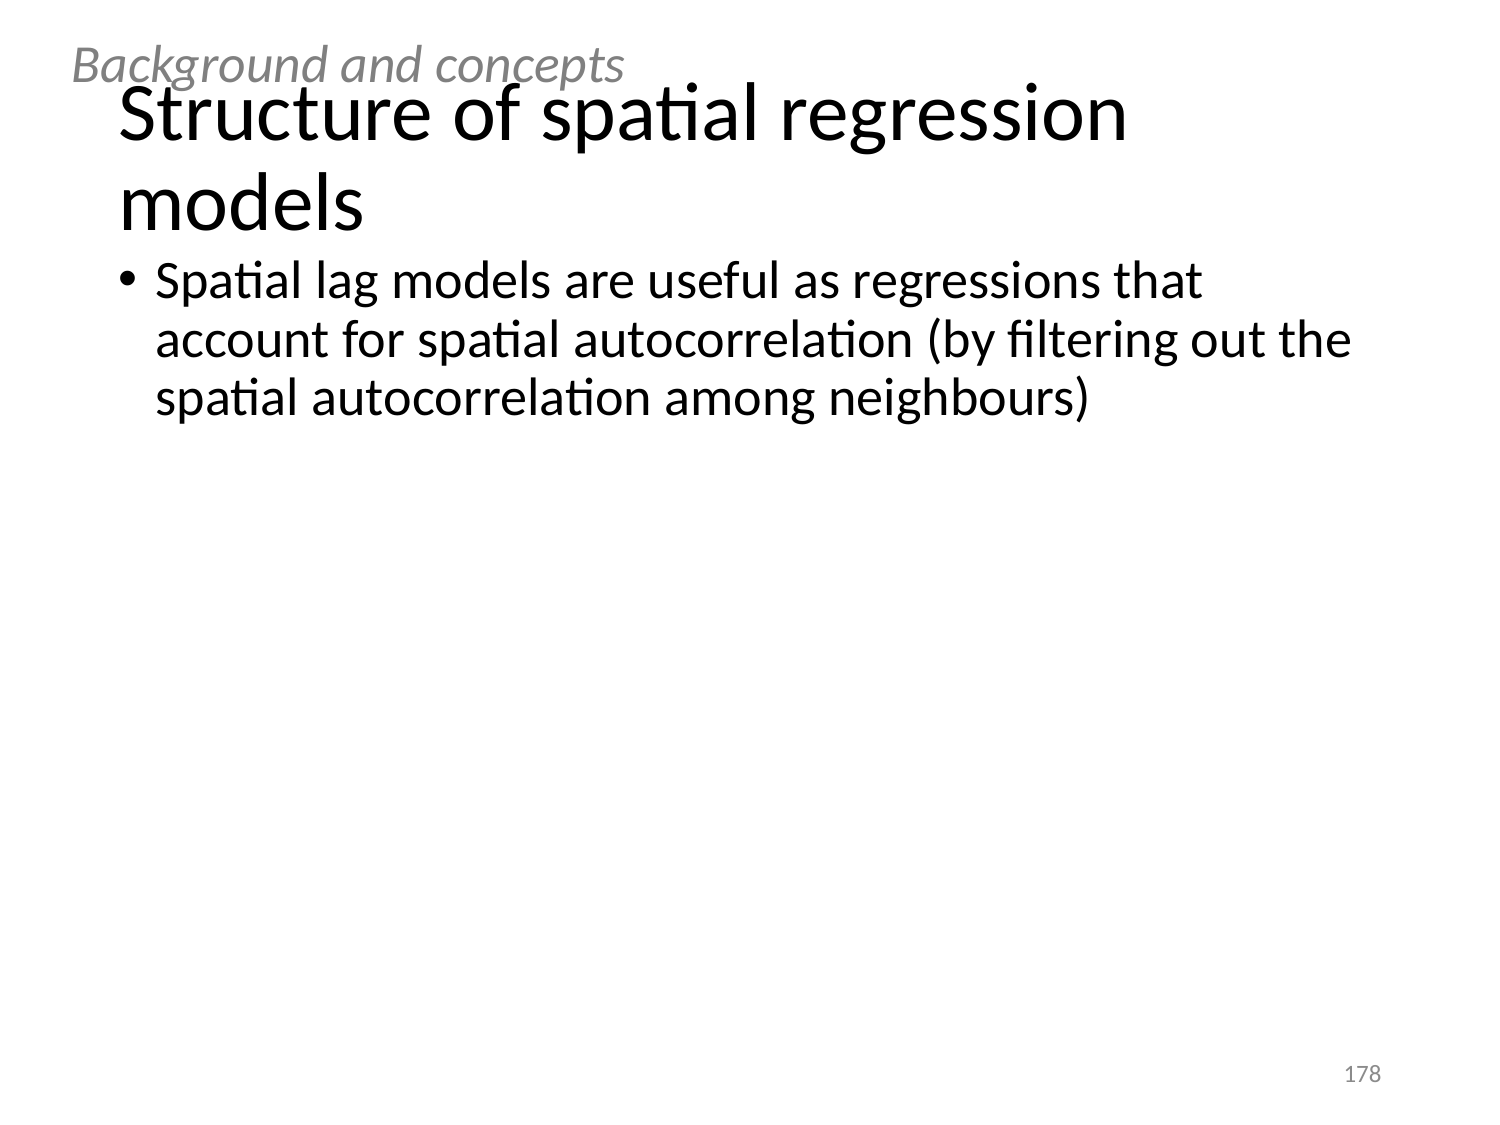

Background and concepts
# Structure of spatial regression models
Spatial lag models are useful as regressions that account for spatial autocorrelation (by filtering out the spatial autocorrelation among neighbours)

178